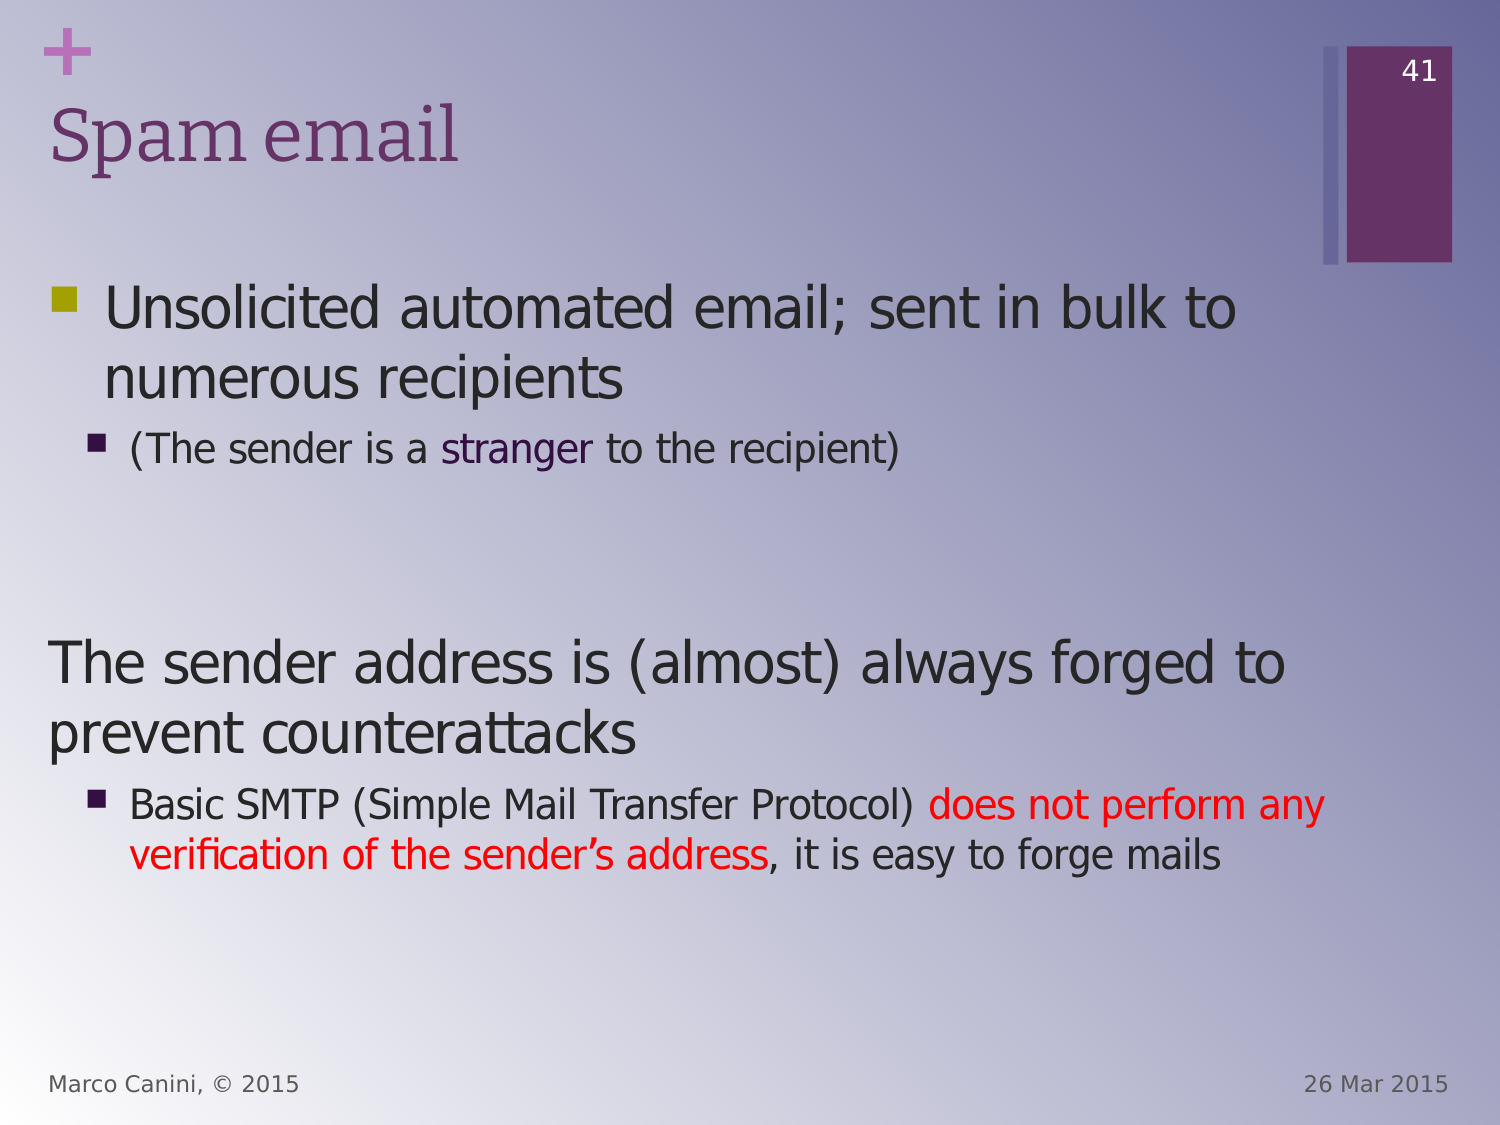

41
# Spam email
Unsolicited automated email; sent in bulk to numerous recipients
(The sender is a stranger to the recipient)

The sender address is (almost) always forged to prevent counterattacks
Basic SMTP (Simple Mail Transfer Protocol) does not perform any verification of the sender’s address, it is easy to forge mails
Marco Canini, © 2015
26 Mar 2015